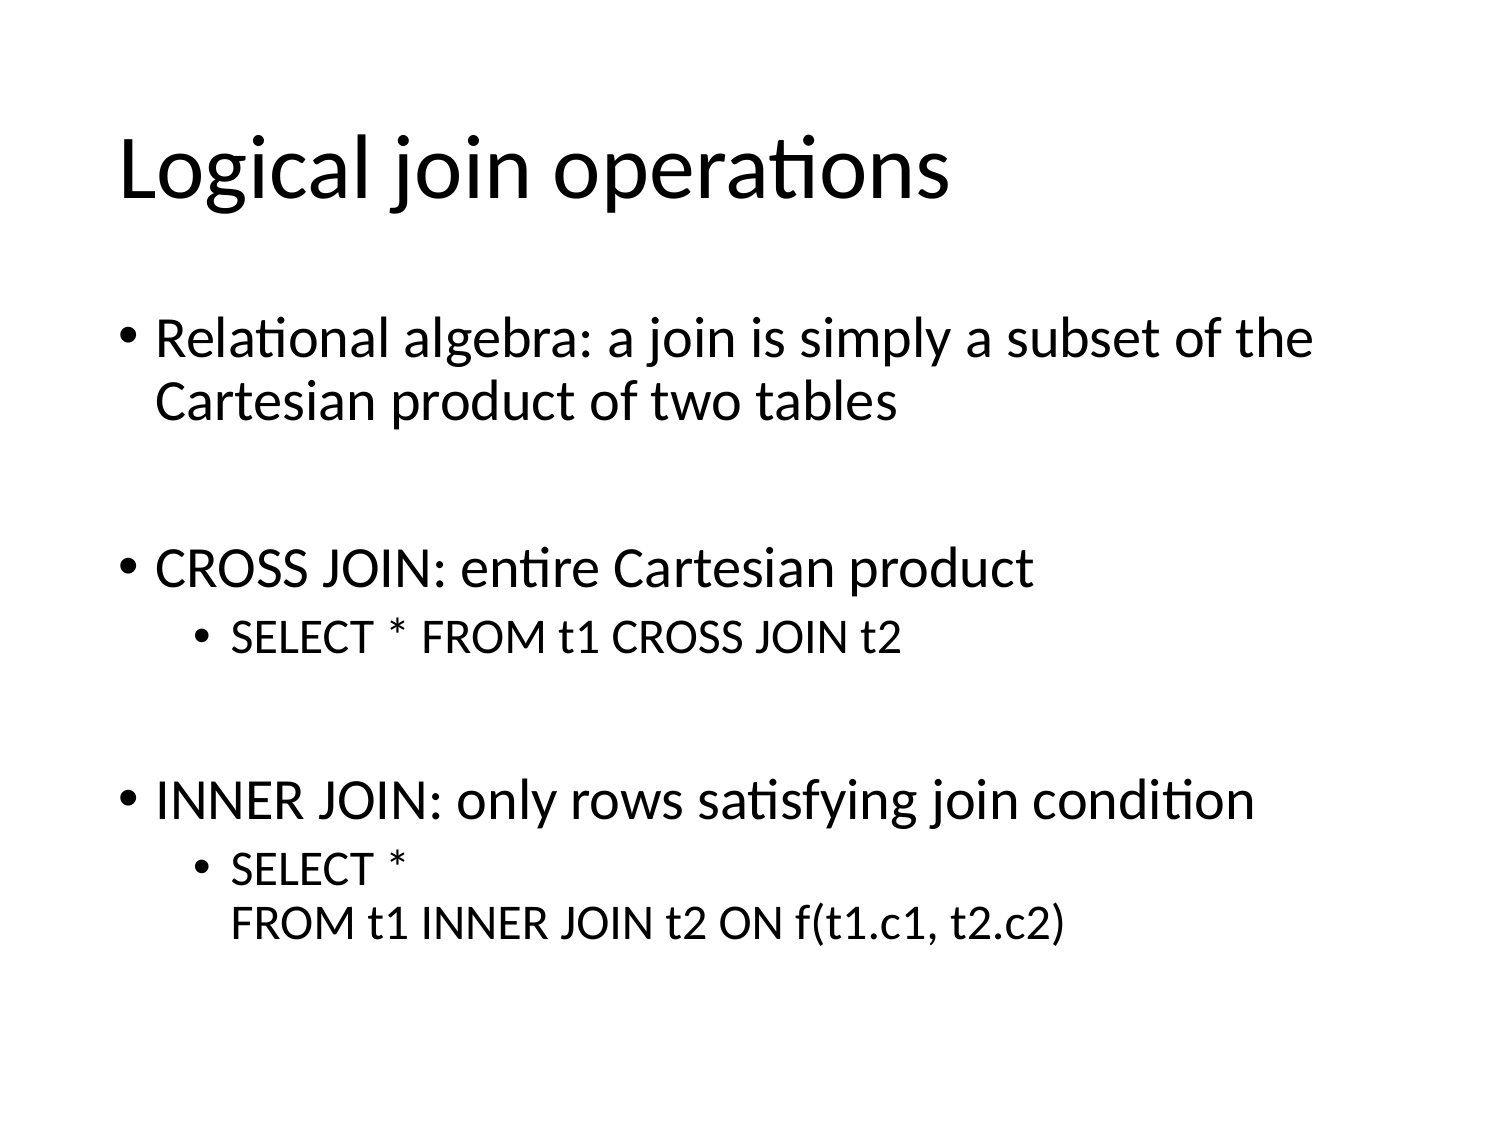

# Logical join operations
Relational algebra: a join is simply a subset of the Cartesian product of two tables

CROSS JOIN: entire Cartesian product
SELECT * FROM t1 CROSS JOIN t2

INNER JOIN: only rows satisfying join condition
SELECT *
FROM t1 INNER JOIN t2 ON f(t1.c1, t2.c2)